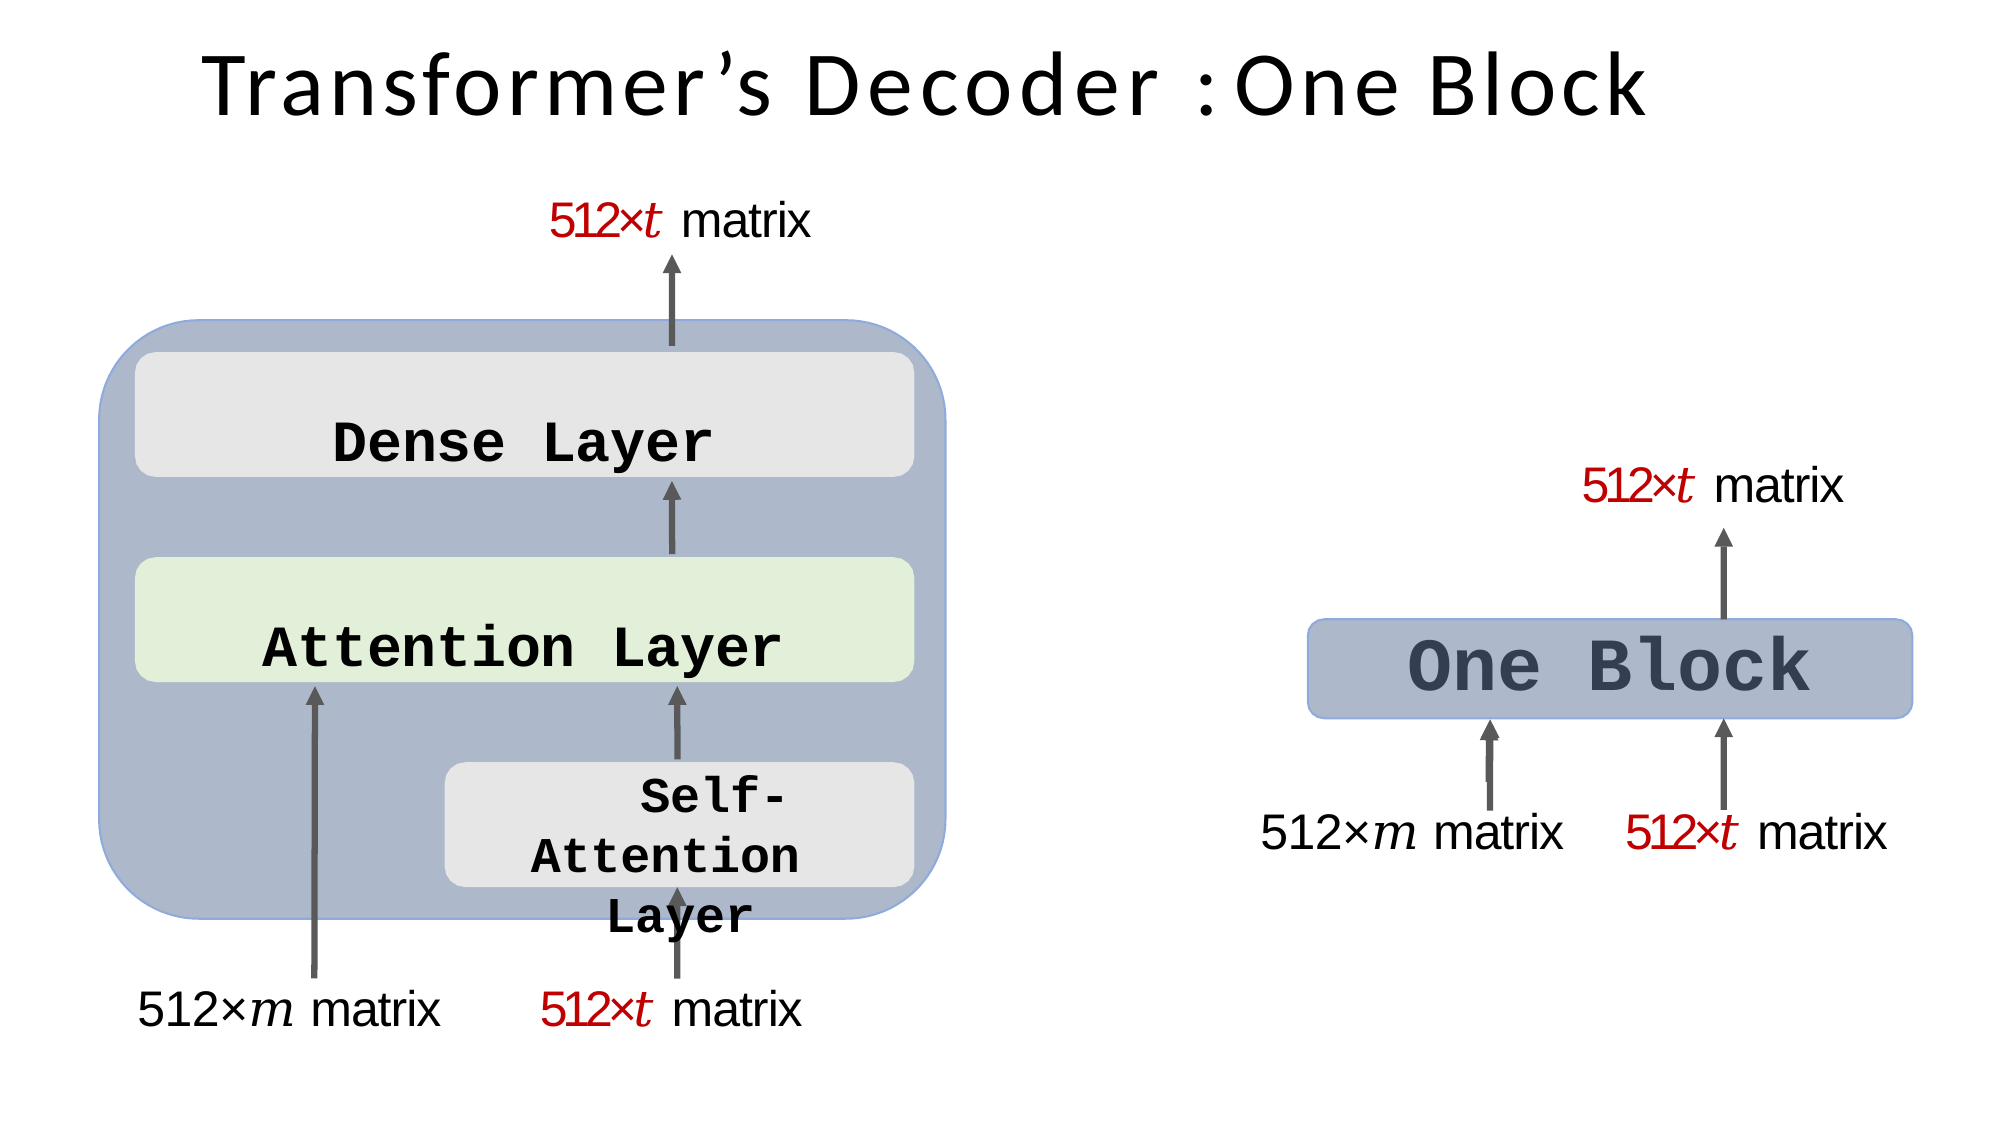

# Transformer’s Decoder : One Block
512×𝑡 matrix
Dense Layer  Attention Layer

Self-Attention  Layer

512×𝑡 matrix

One Block

512×𝑚 matrix
512×𝑡 matrix

512×𝑚 matrix
512×𝑡 matrix